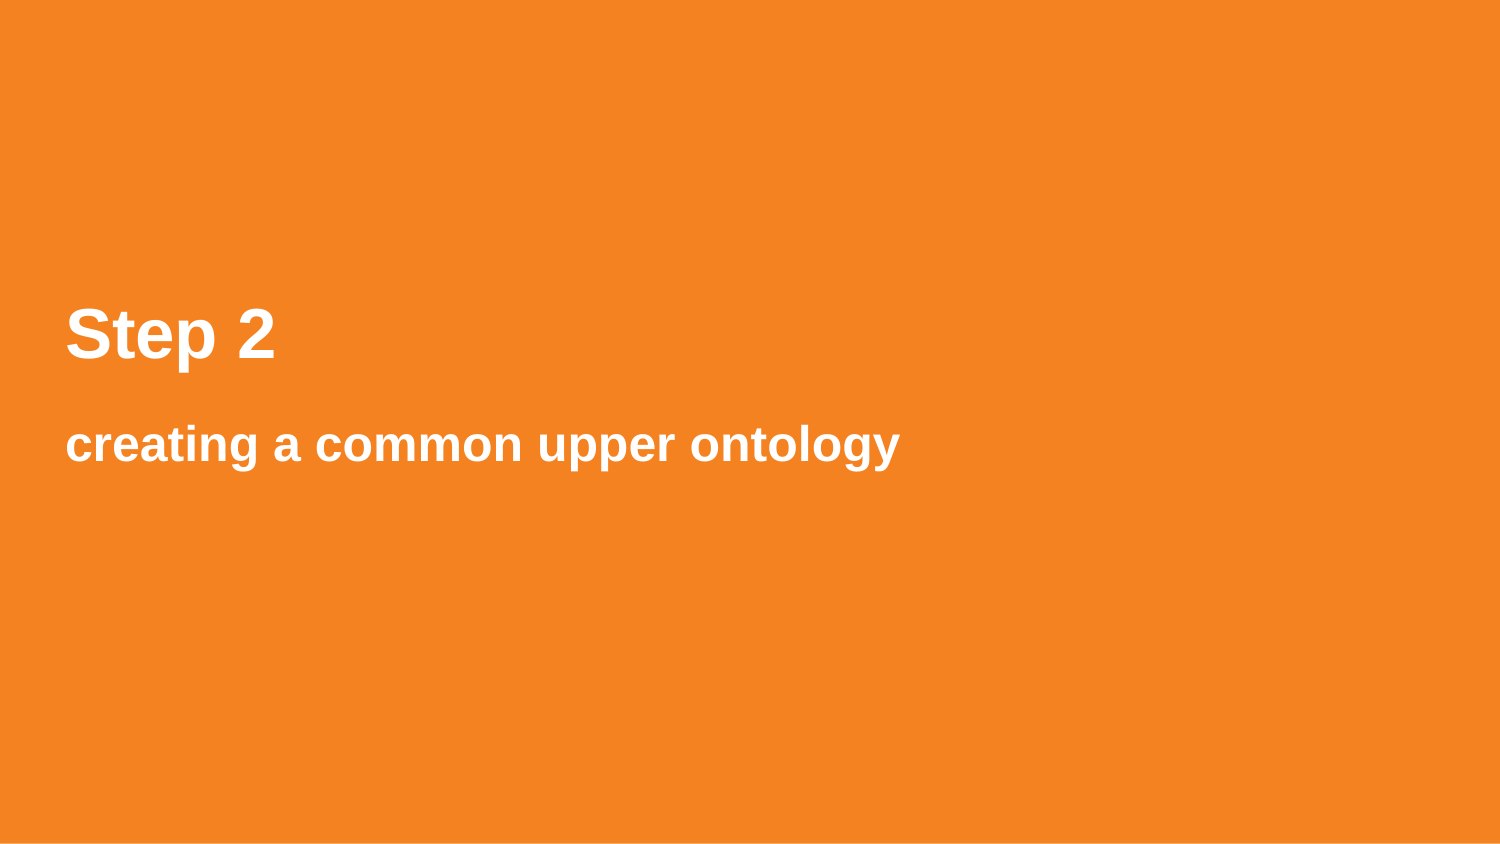

Step 2

creating a common upper ontology